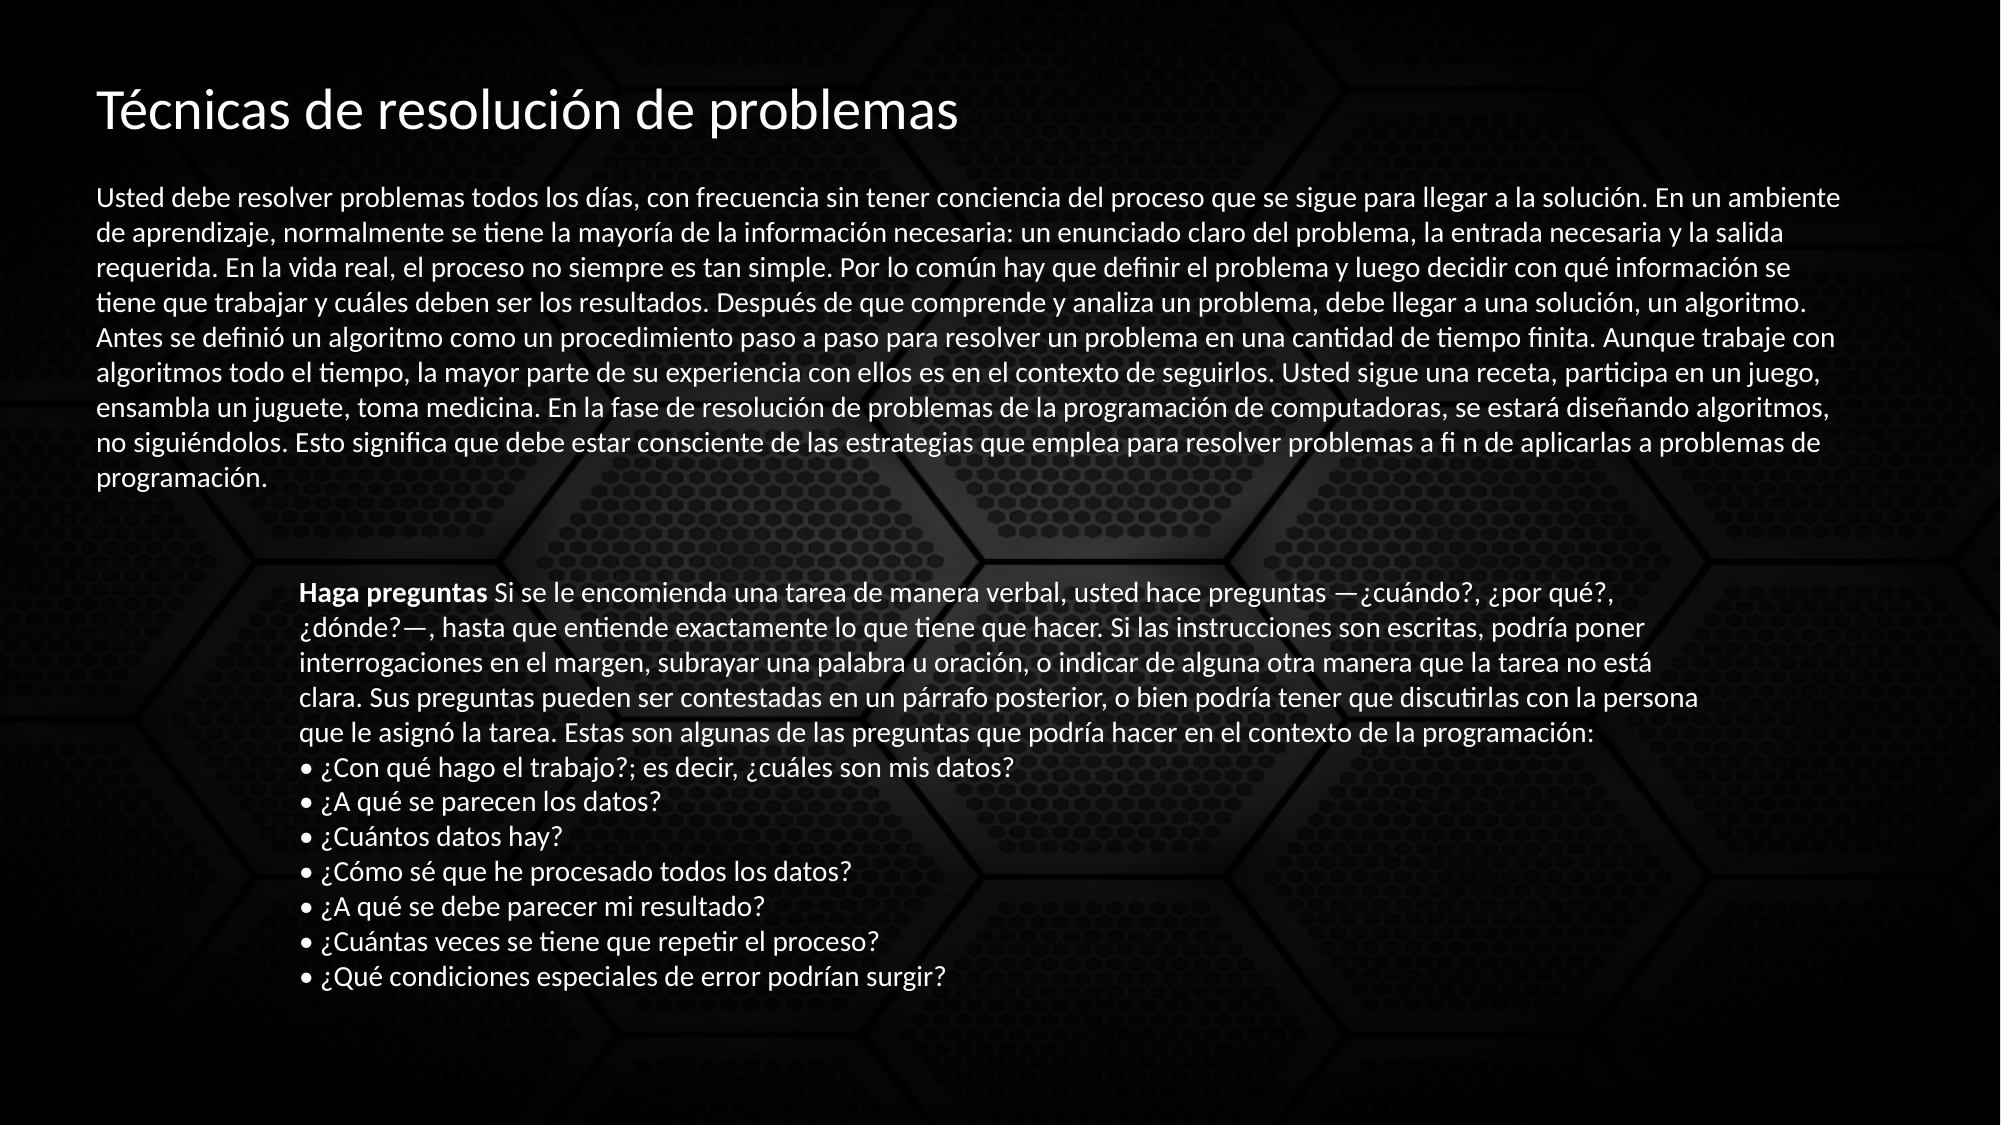

Técnicas de resolución de problemas
Usted debe resolver problemas todos los días, con frecuencia sin tener conciencia del proceso que se sigue para llegar a la solución. En un ambiente de aprendizaje, normalmente se tiene la mayoría de la información necesaria: un enunciado claro del problema, la entrada necesaria y la salida requerida. En la vida real, el proceso no siempre es tan simple. Por lo común hay que definir el problema y luego decidir con qué información se tiene que trabajar y cuáles deben ser los resultados. Después de que comprende y analiza un problema, debe llegar a una solución, un algoritmo. Antes se definió un algoritmo como un procedimiento paso a paso para resolver un problema en una cantidad de tiempo finita. Aunque trabaje con algoritmos todo el tiempo, la mayor parte de su experiencia con ellos es en el contexto de seguirlos. Usted sigue una receta, participa en un juego, ensambla un juguete, toma medicina. En la fase de resolución de problemas de la programación de computadoras, se estará diseñando algoritmos, no siguiéndolos. Esto significa que debe estar consciente de las estrategias que emplea para resolver problemas a fi n de aplicarlas a problemas de programación.
Haga preguntas Si se le encomienda una tarea de manera verbal, usted hace preguntas —¿cuándo?, ¿por qué?, ¿dónde?—, hasta que entiende exactamente lo que tiene que hacer. Si las instrucciones son escritas, podría poner interrogaciones en el margen, subrayar una palabra u oración, o indicar de alguna otra manera que la tarea no está clara. Sus preguntas pueden ser contestadas en un párrafo posterior, o bien podría tener que discutirlas con la persona que le asignó la tarea. Estas son algunas de las preguntas que podría hacer en el contexto de la programación:
• ¿Con qué hago el trabajo?; es decir, ¿cuáles son mis datos?
• ¿A qué se parecen los datos?
• ¿Cuántos datos hay?
• ¿Cómo sé que he procesado todos los datos?
• ¿A qué se debe parecer mi resultado?
• ¿Cuántas veces se tiene que repetir el proceso?
• ¿Qué condiciones especiales de error podrían surgir?